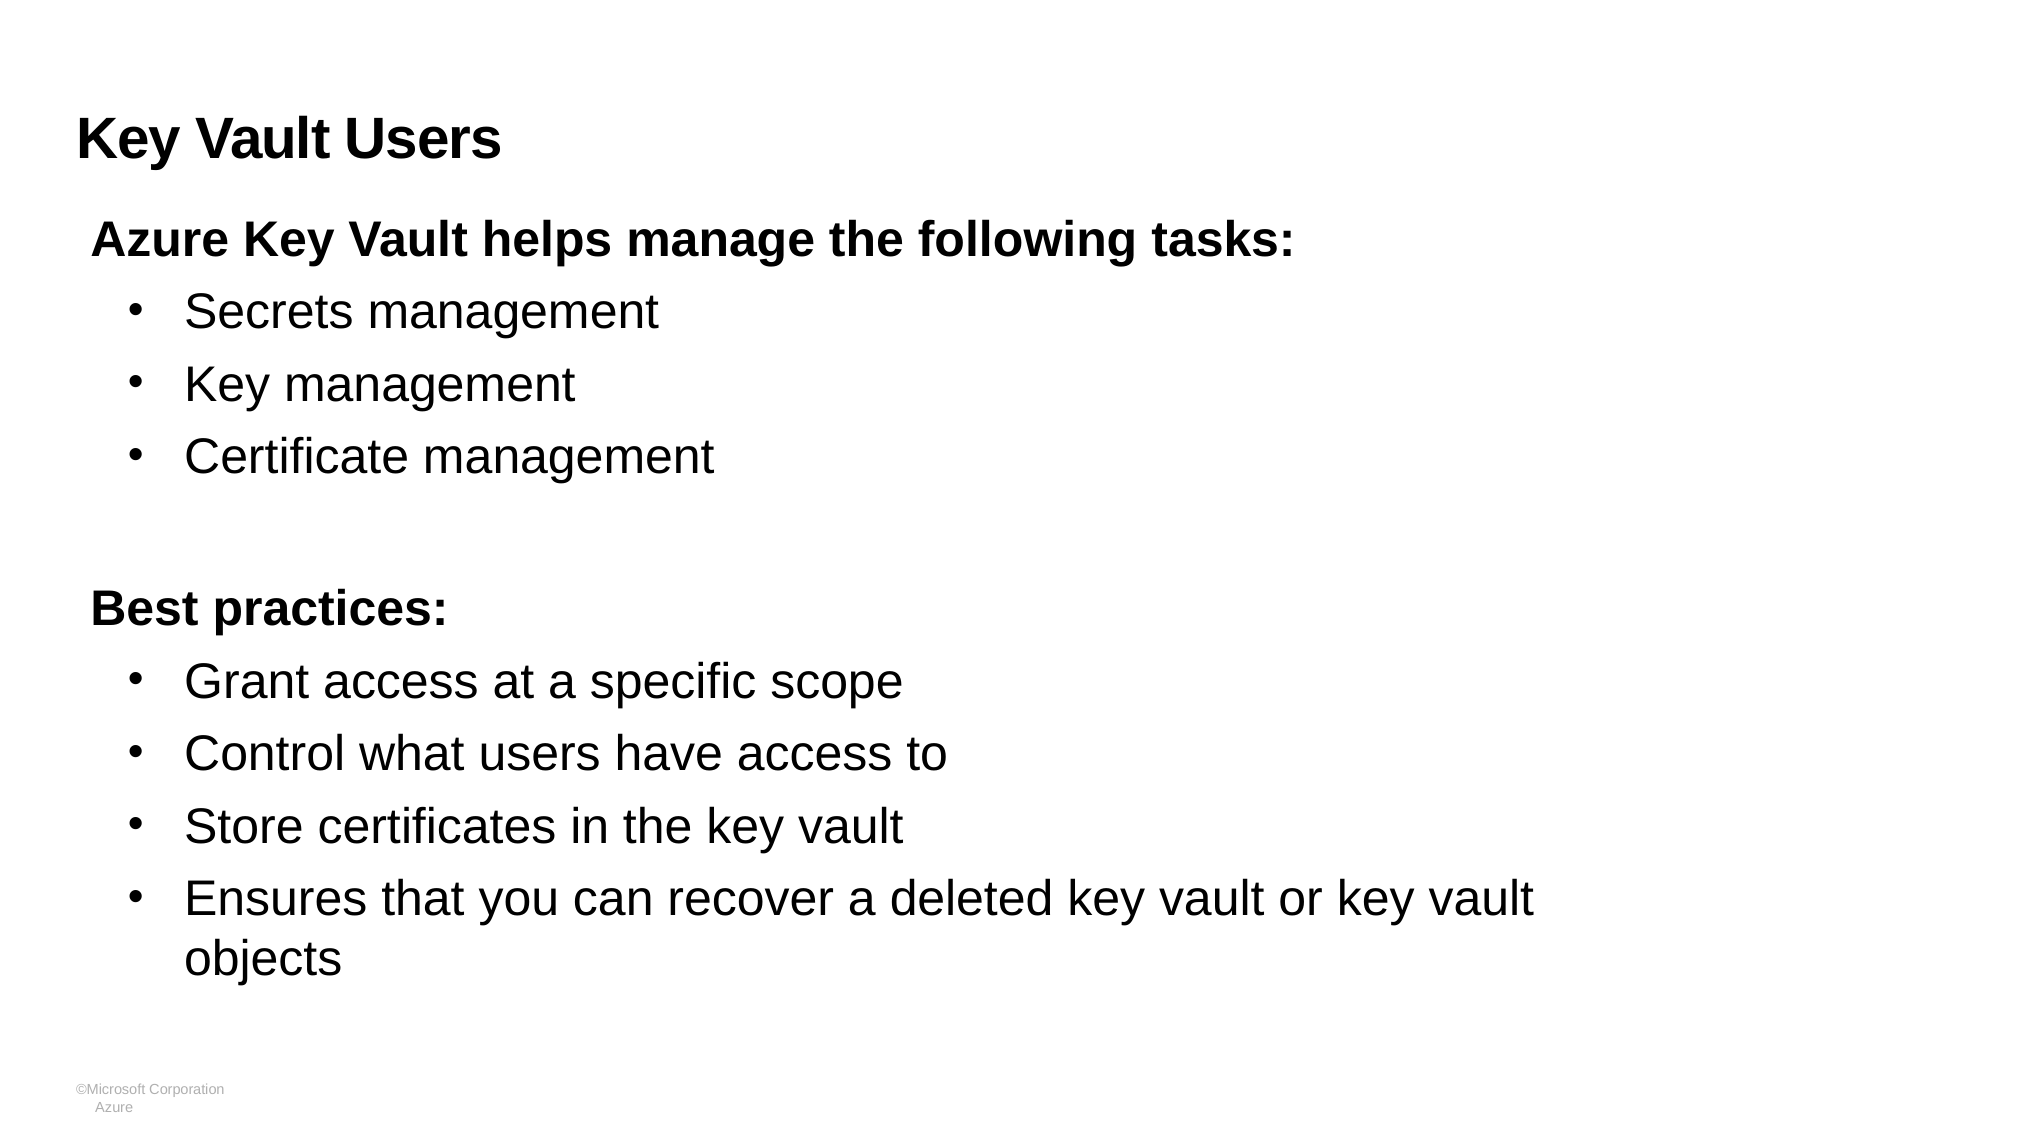

# Key Vault Users
Azure Key Vault helps manage the following tasks:
Secrets management
Key management
Certificate management

Best practices:
Grant access at a specific scope
Control what users have access to
Store certificates in the key vault
Ensures that you can recover a deleted key vault or key vault objects